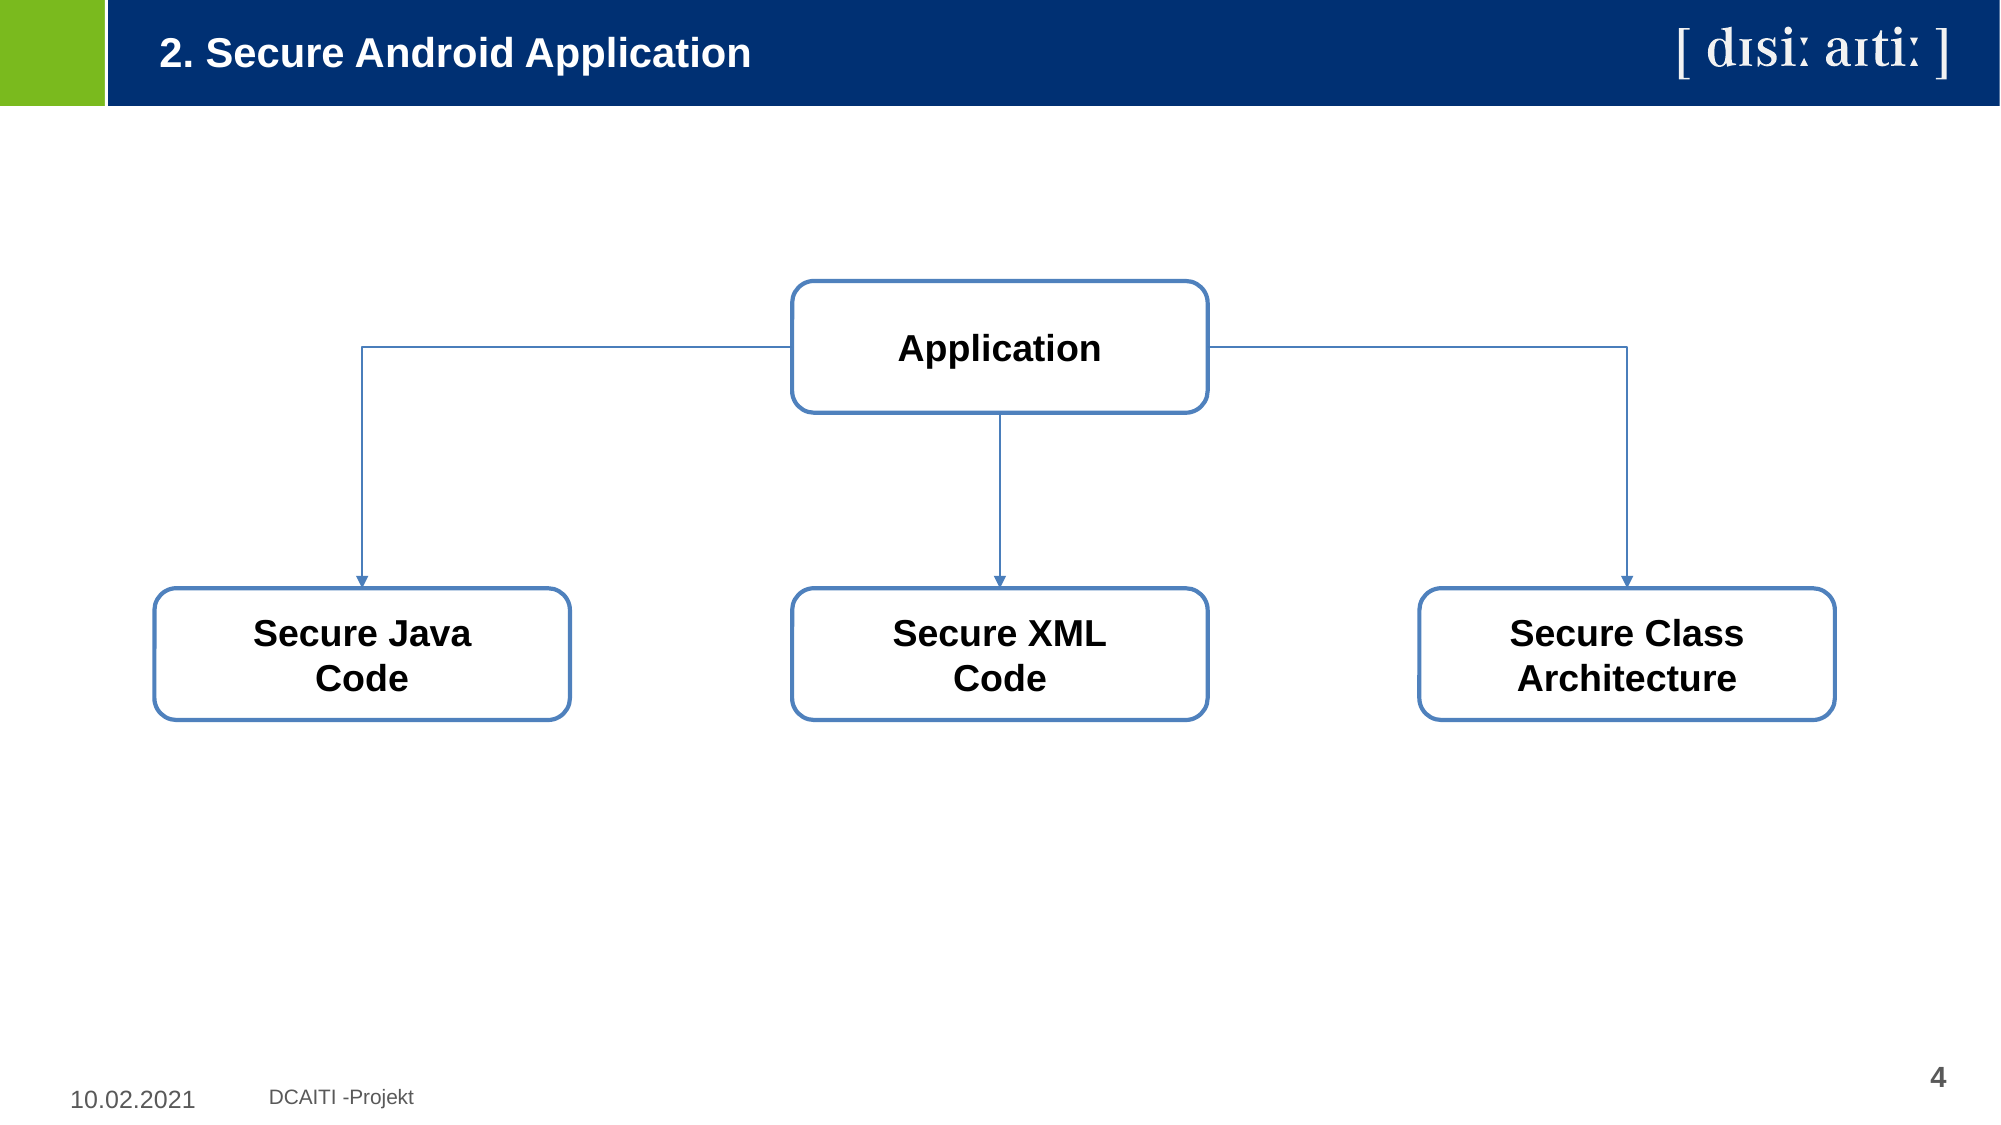

2. Secure Android Application
Application
Secure Class
Architecture
Secure Java
Code
Secure XML
Code
4
DCAITI -Projekt
10.02.2021